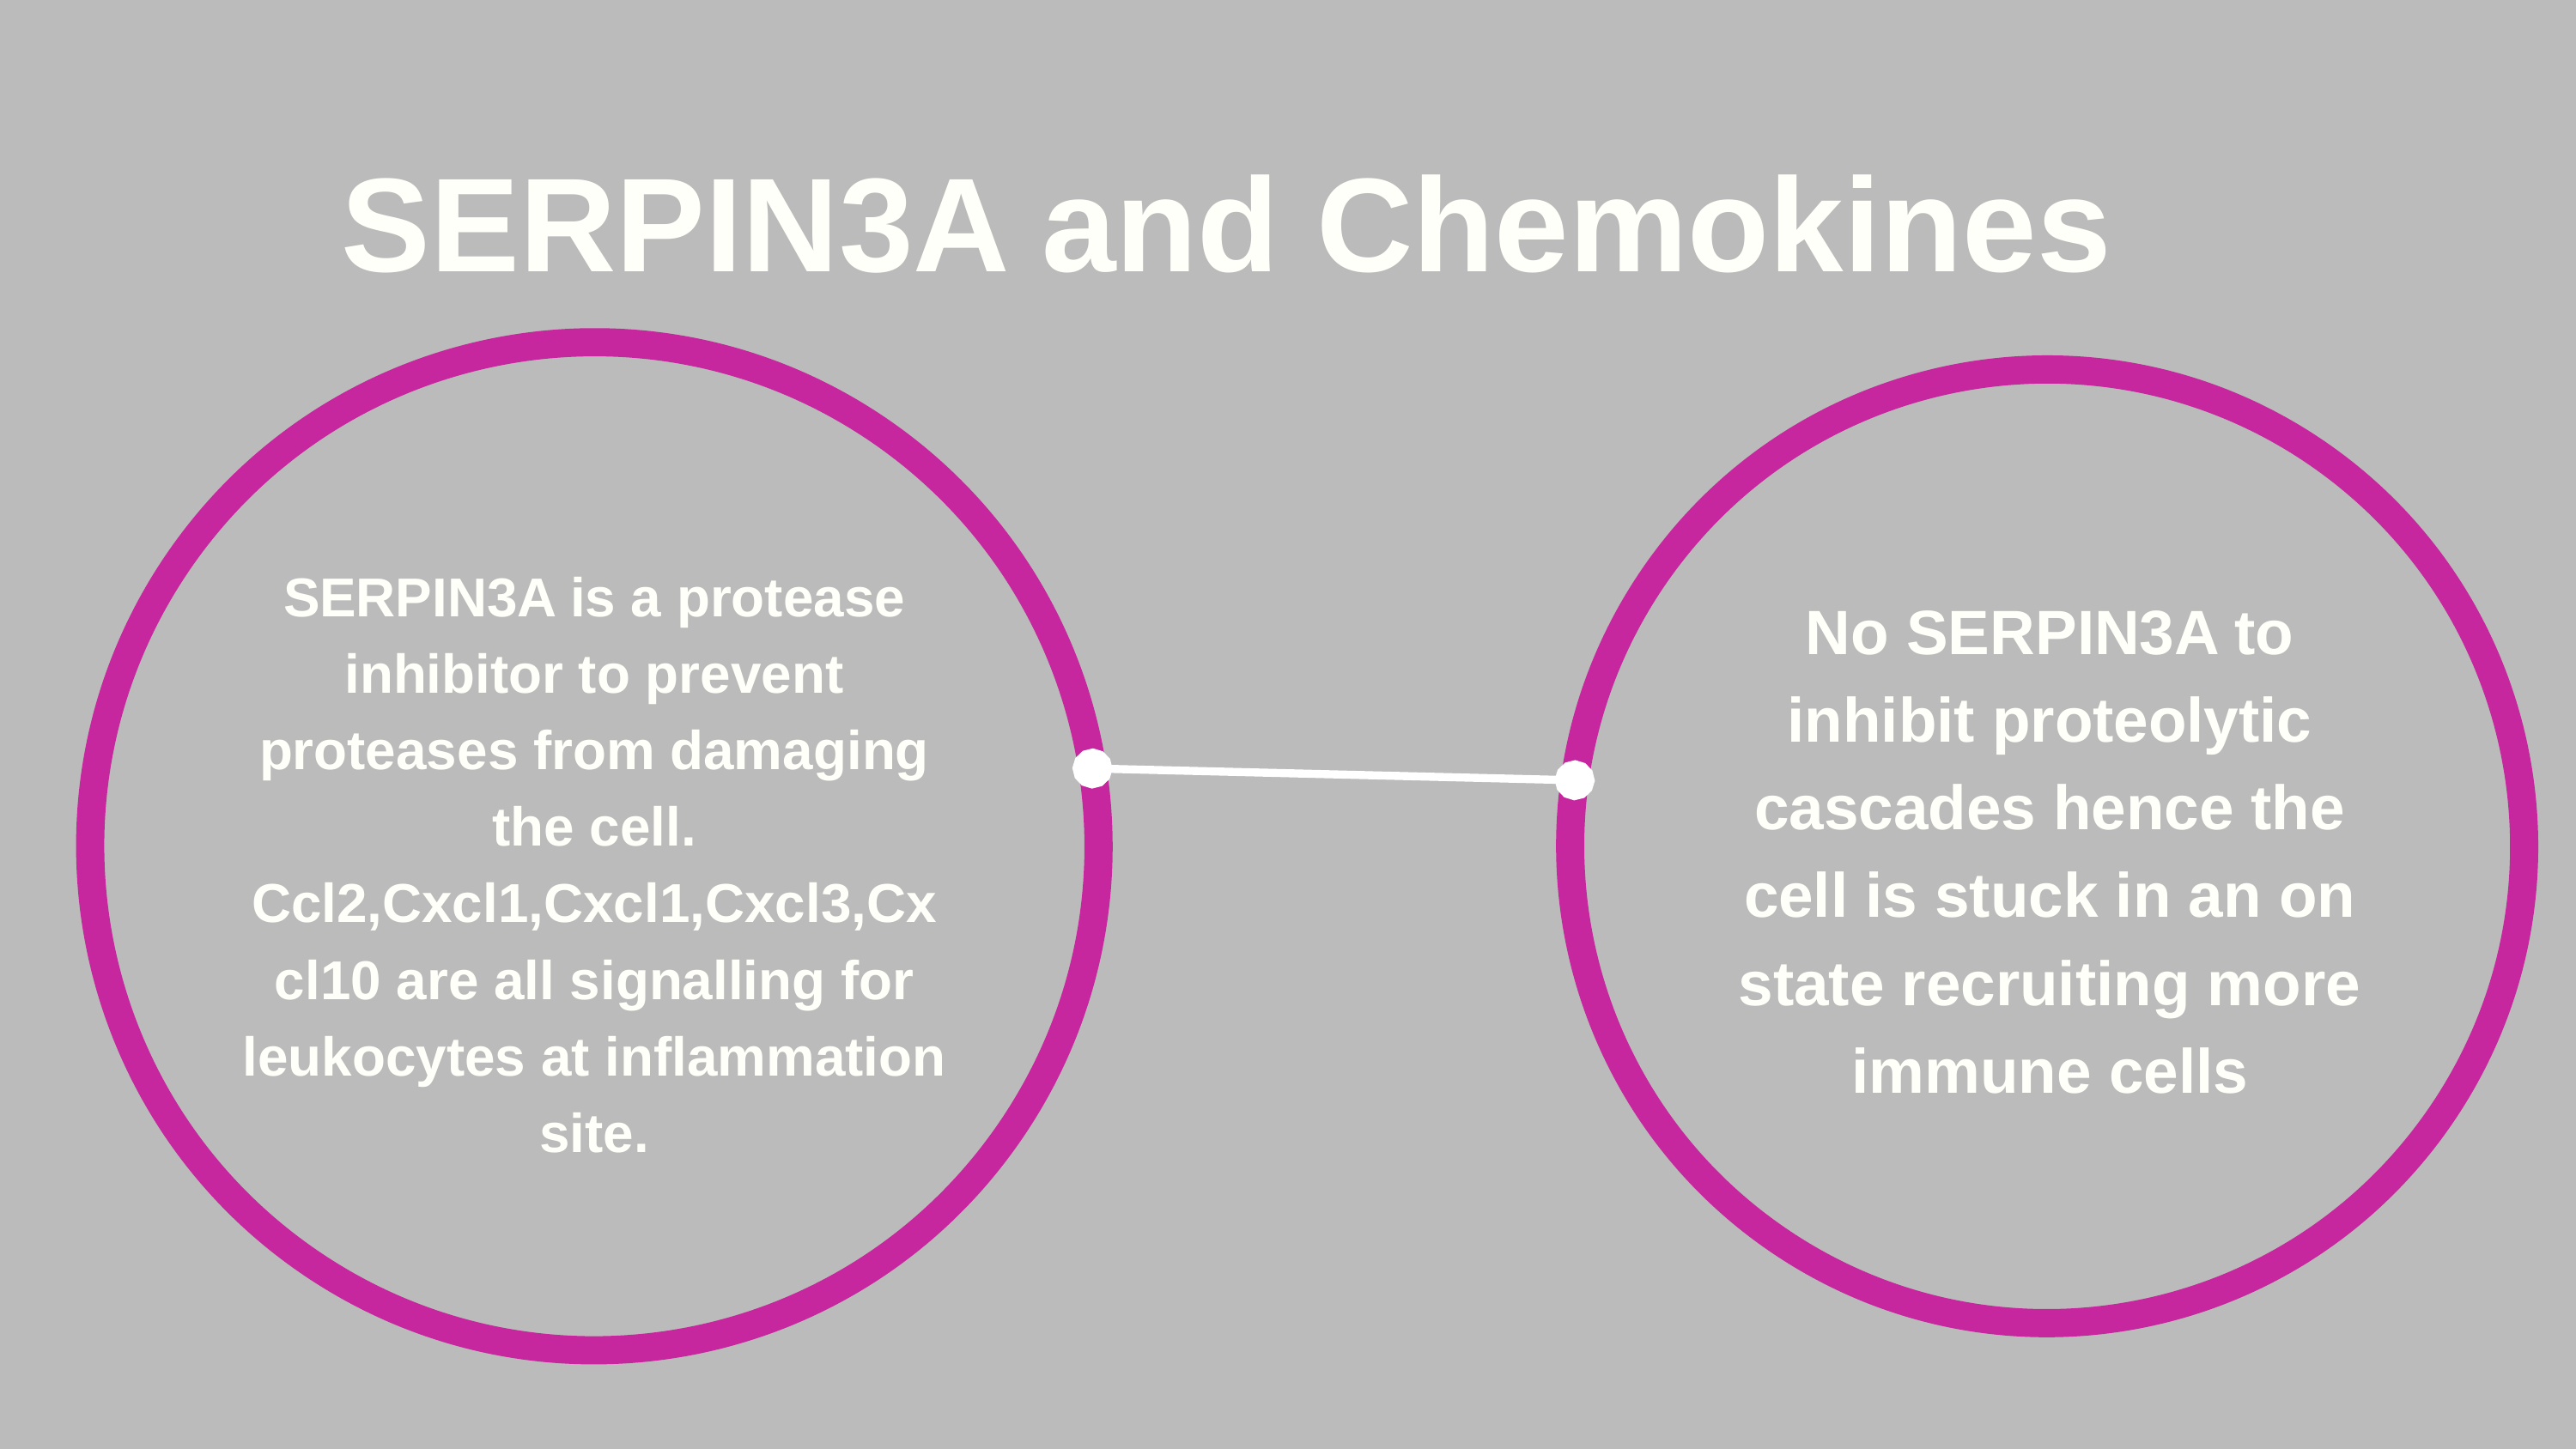

SERPIN3A and Chemokines

SERPIN3A is a protease inhibitor to prevent proteases from damaging the cell.
Ccl2,Cxcl1,Cxcl1,Cxcl3,Cxcl10 are all signalling for leukocytes at inflammation site.
No SERPIN3A to inhibit proteolytic cascades hence the cell is stuck in an on state recruiting more immune cells